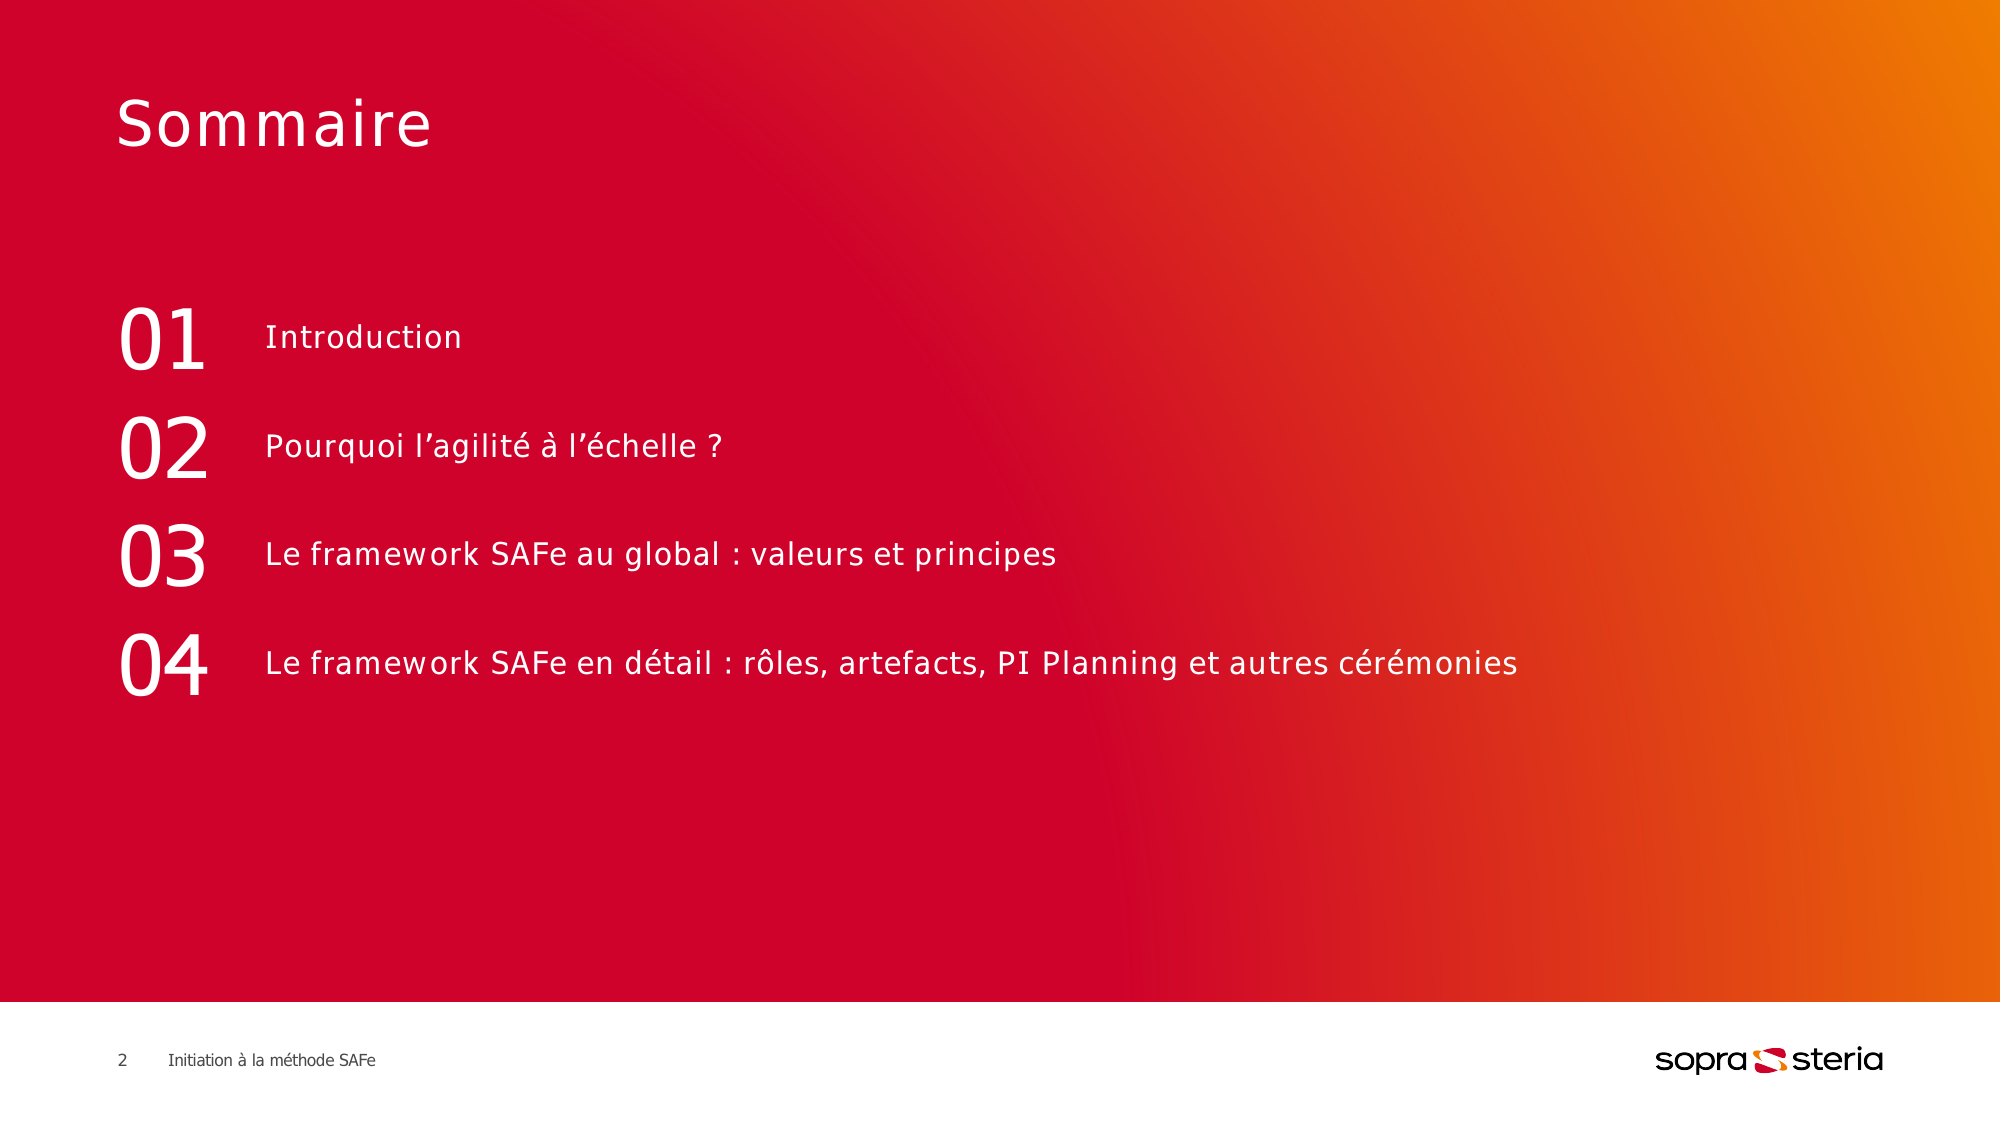

# Sommaire
01
Introduction
02
Pourquoi l’agilité à l’échelle ?
03
Le framework SAFe au global : valeurs et principes
04
Le framework SAFe en détail : rôles, artefacts, PI Planning et autres cérémonies
2
Initiation à la méthode SAFe